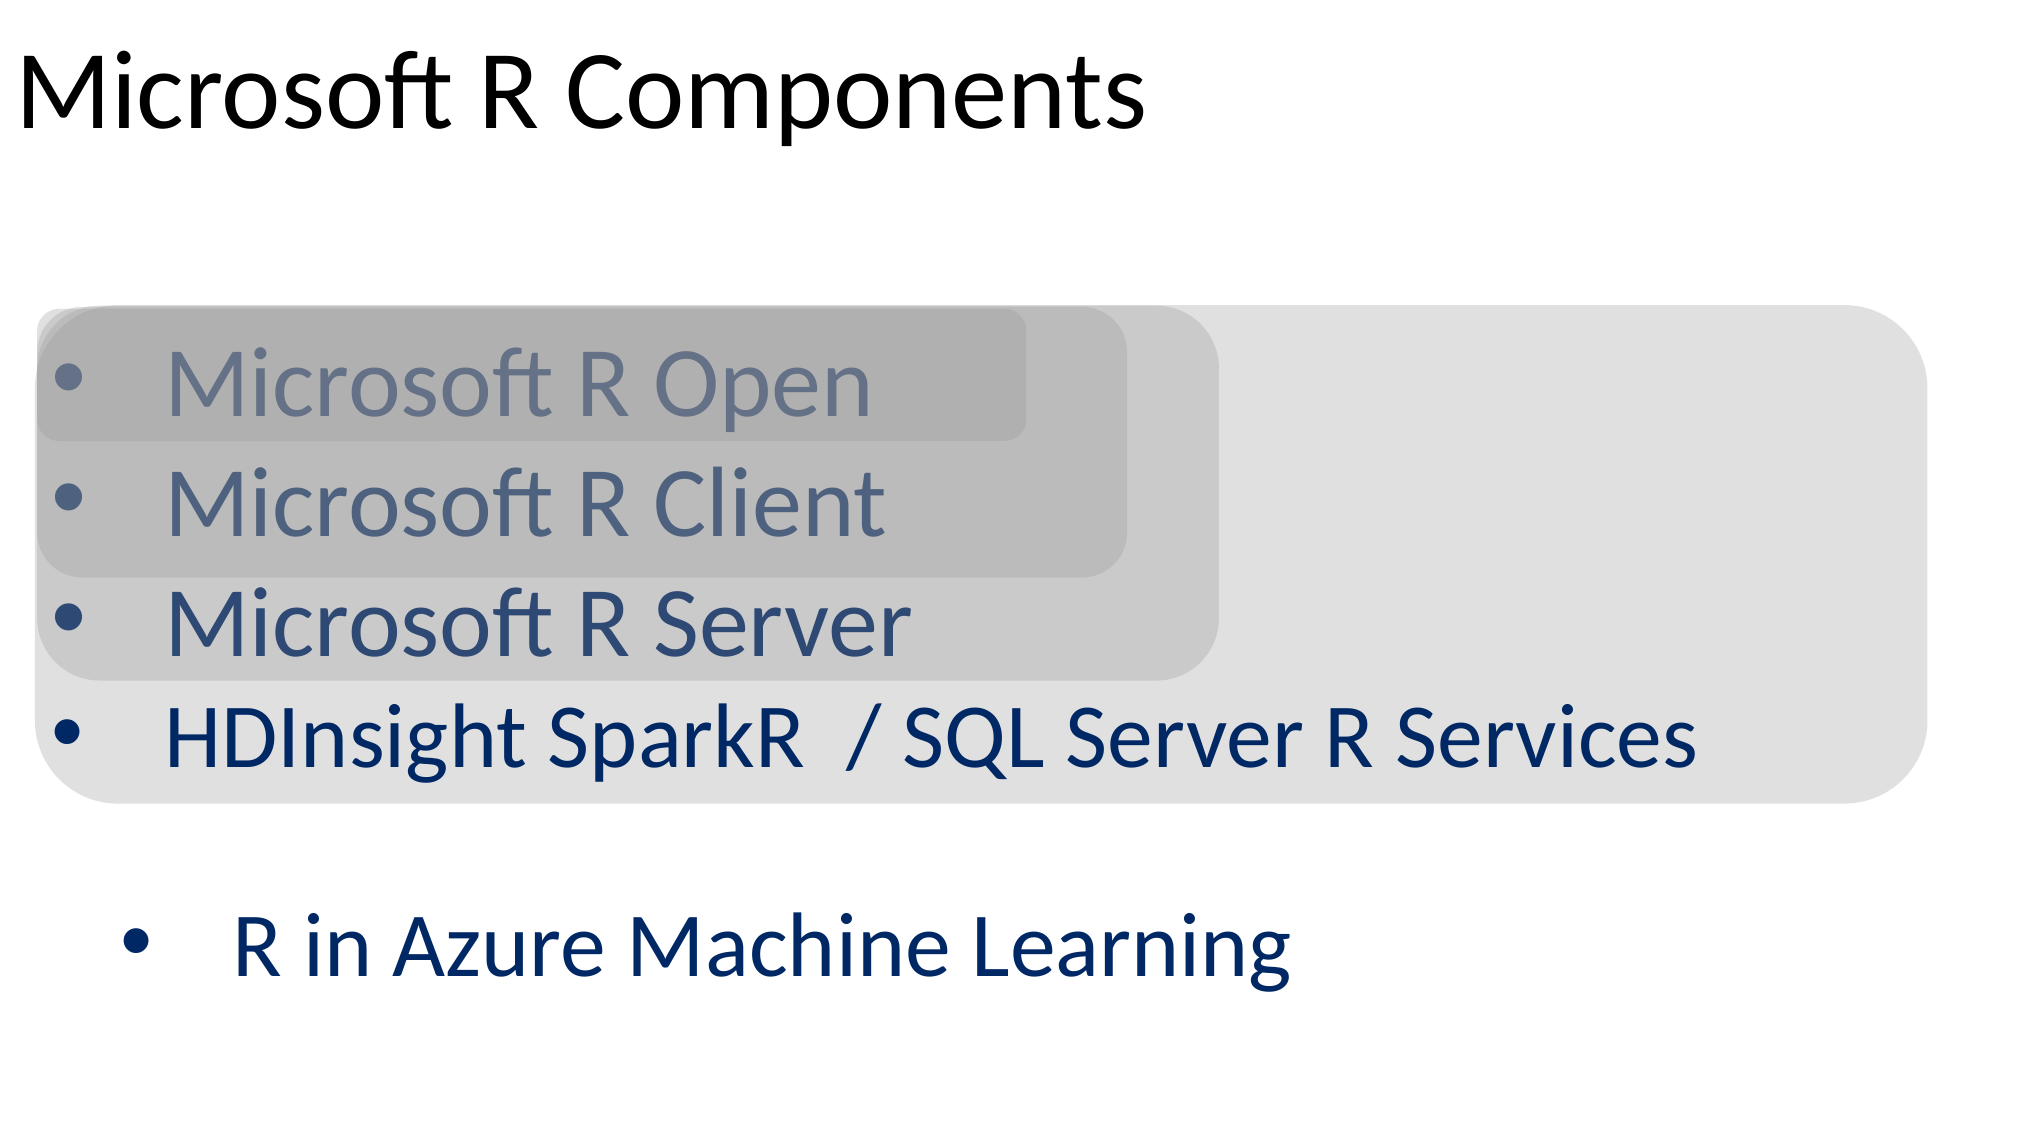

Microsoft R Components

Microsoft R Open
Microsoft R Client
Microsoft R Server
HDInsight SparkR  / SQL Server R Services

R in Azure Machine Learning